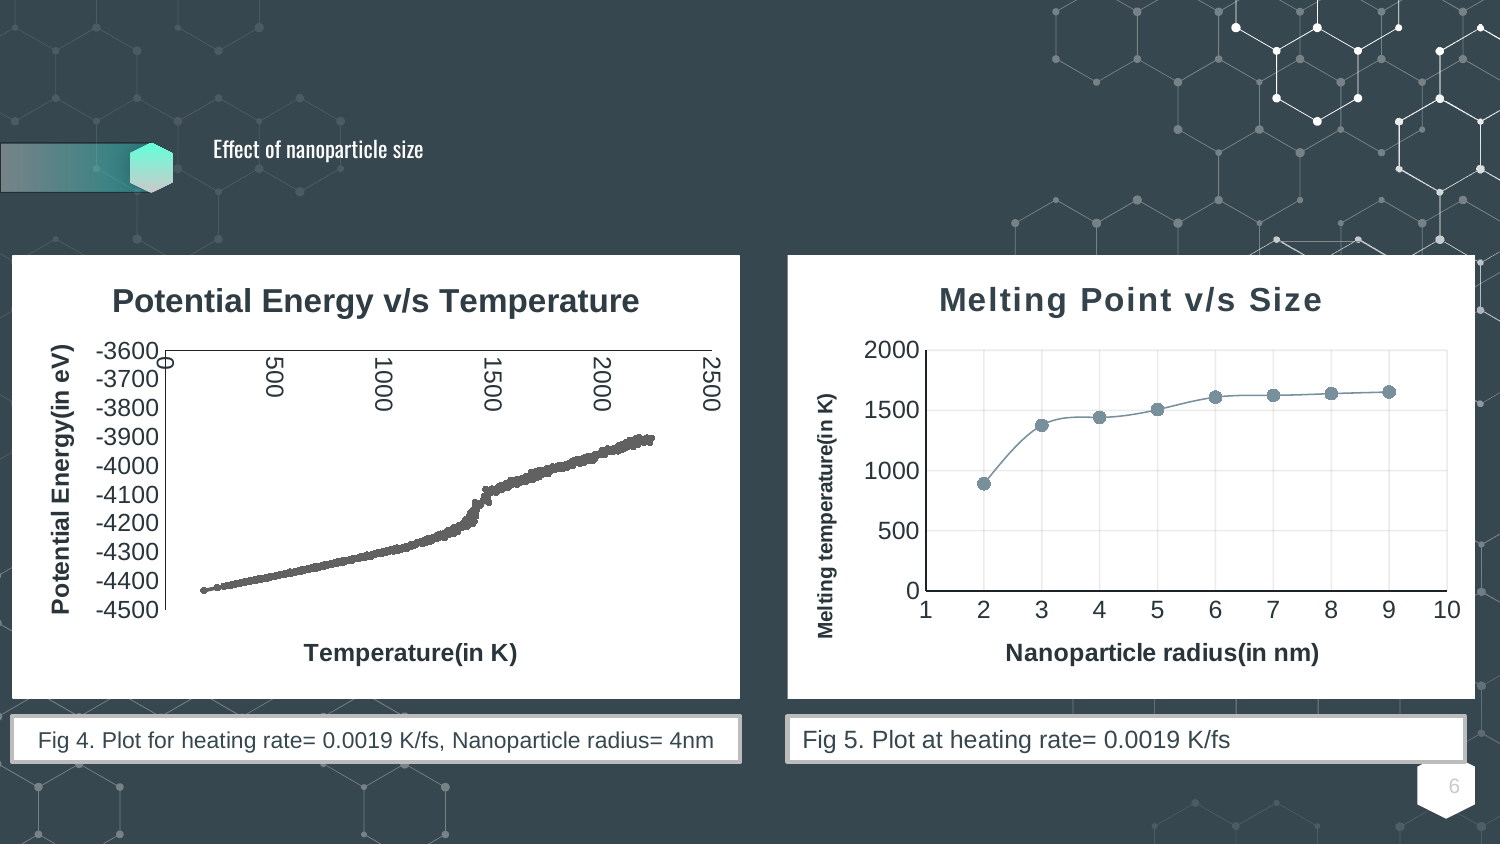

# Effect of nanoparticle size

### Chart: Potential Energy v/s Temperature

| Category |  |
|---|---|

### Chart: Melting Point v/s Size

| Category |  |  |
|---|---|---|
Fig 4. Plot for heating rate= 0.0019 K/fs, Nanoparticle radius= 4nm
Fig 5. Plot at heating rate= 0.0019 K/fs
6